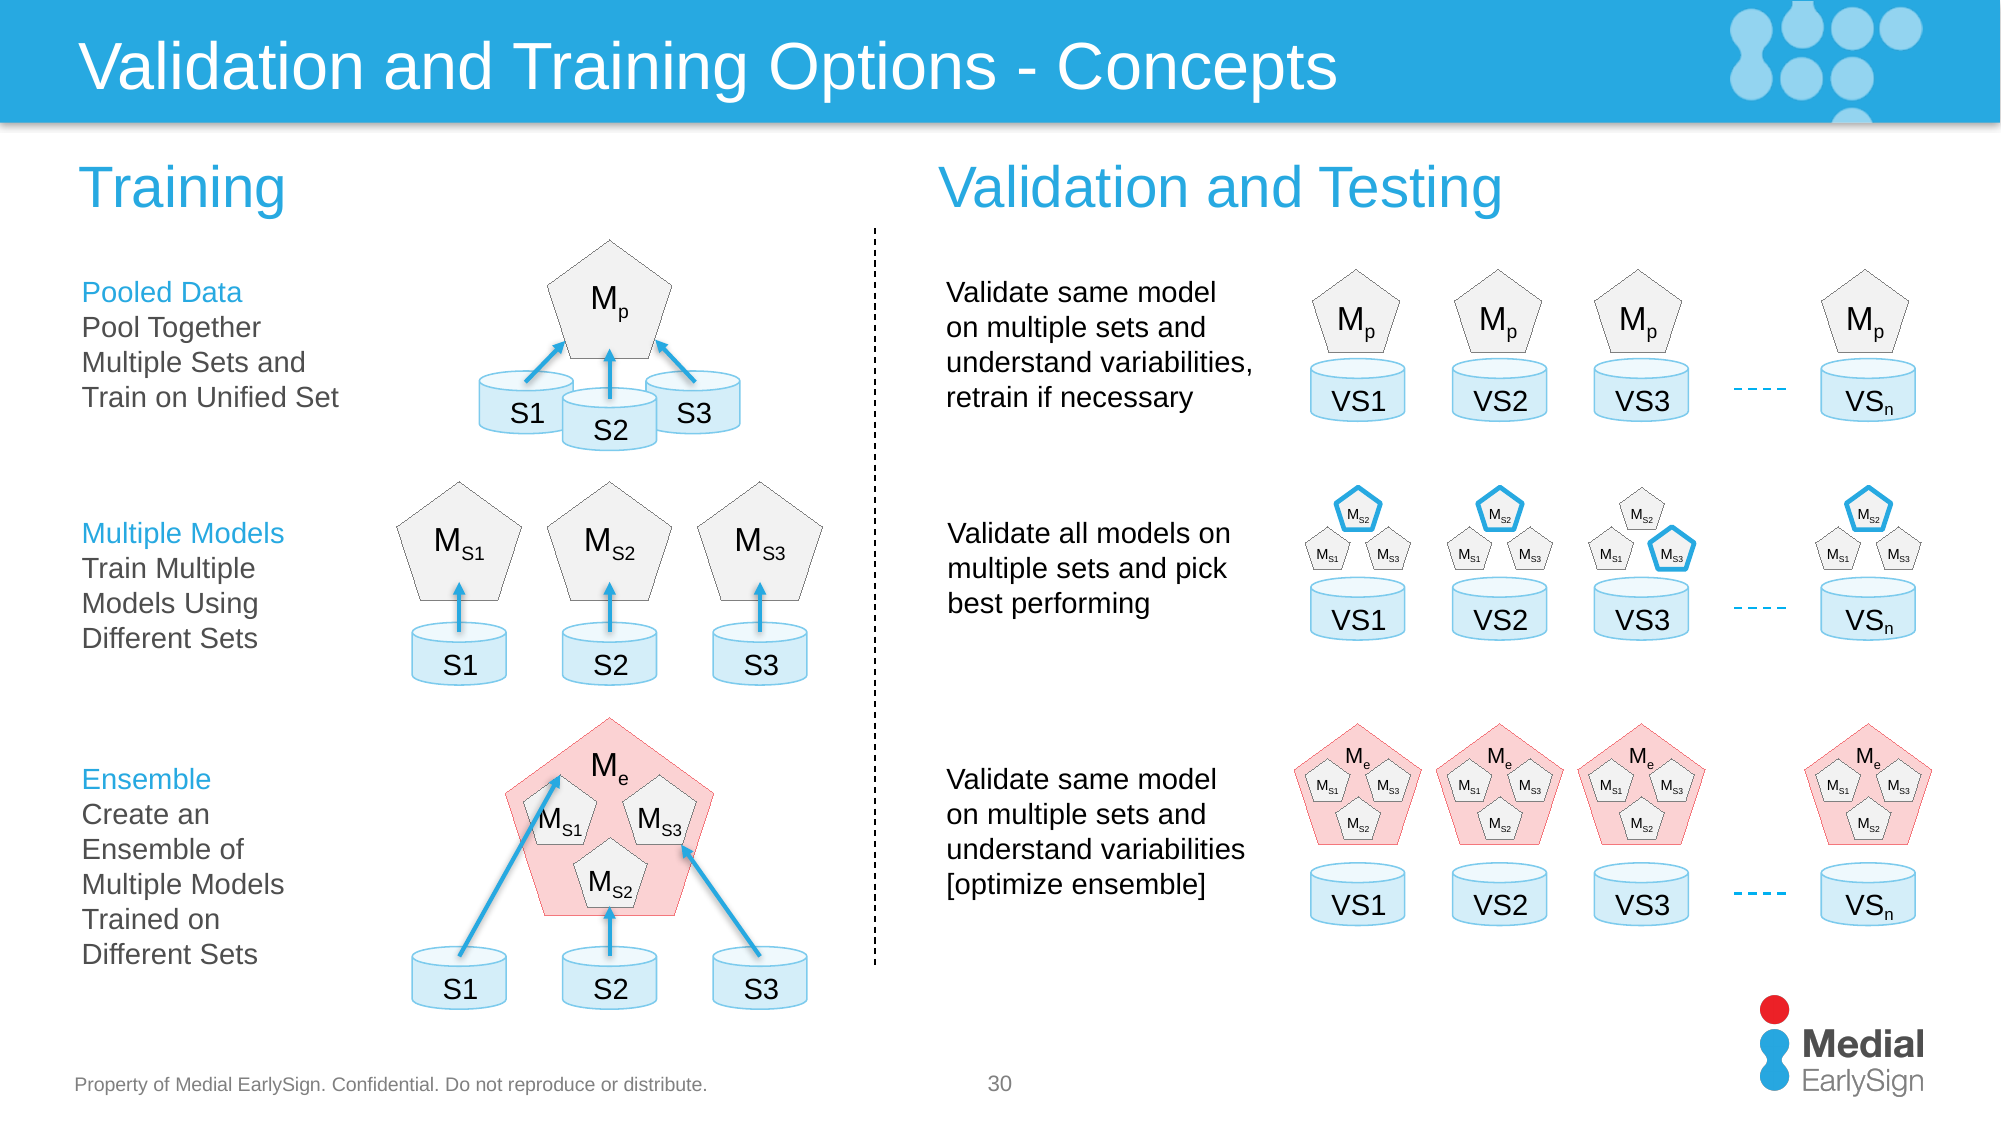

# Validation and Training Options - Concepts
Training
Validation and Testing

Mp

S1

S3

S2
Pooled Data
Pool Together Multiple Sets and Train on Unified Set
Validate same model on multiple sets and understand variabilities, retrain if necessary

Mp

Mp

Mp

Mp

VS1

VS2

VS3

VSn

MS1

MS2

MS3

S1

S2

S3

MS2

MS1

MS3

MS2

MS1

MS3

MS2

MS1

MS3

MS2

MS1

MS3

VS1

VS2

VS3

VSn
Multiple Models
Train Multiple Models Using Different Sets
Validate all models on multiple sets and pick best performing

Me

MS1

MS3

MS2

S1

S2

S3

Me

MS1

MS3

MS2

Me

MS1

MS3

MS2

Me

MS1

MS3

MS2

Me

MS1

MS3

MS2

VS1

VS2

VS3

VSn
Ensemble
Create an Ensemble of Multiple Models Trained on Different Sets
Validate same model on multiple sets and understand variabilities
[optimize ensemble]